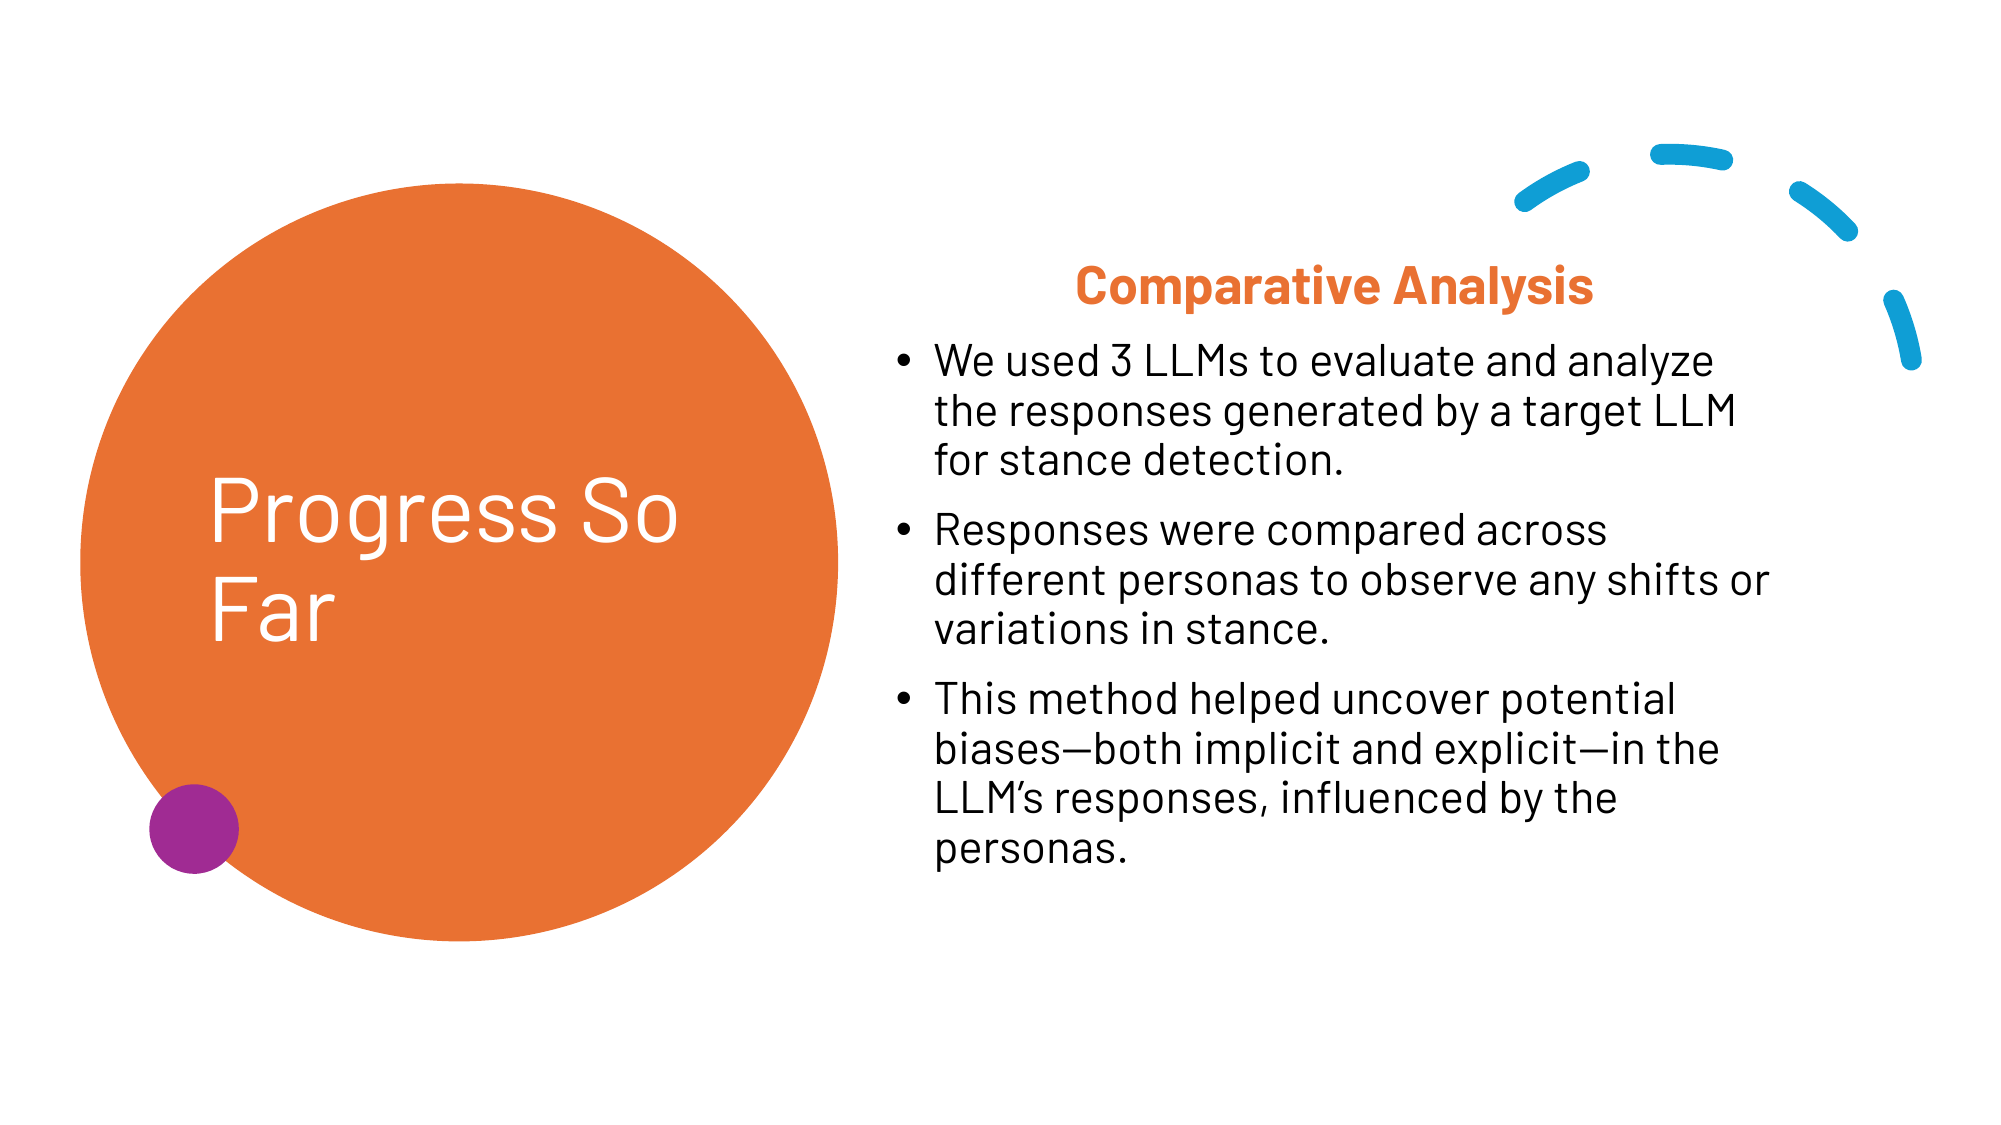

# Progress So Far
Comparative Analysis
We used 3 LLMs to evaluate and analyze the responses generated by a target LLM for stance detection.
Responses were compared across different personas to observe any shifts or variations in stance.
This method helped uncover potential biases—both implicit and explicit—in the LLM’s responses, influenced by the personas.

5